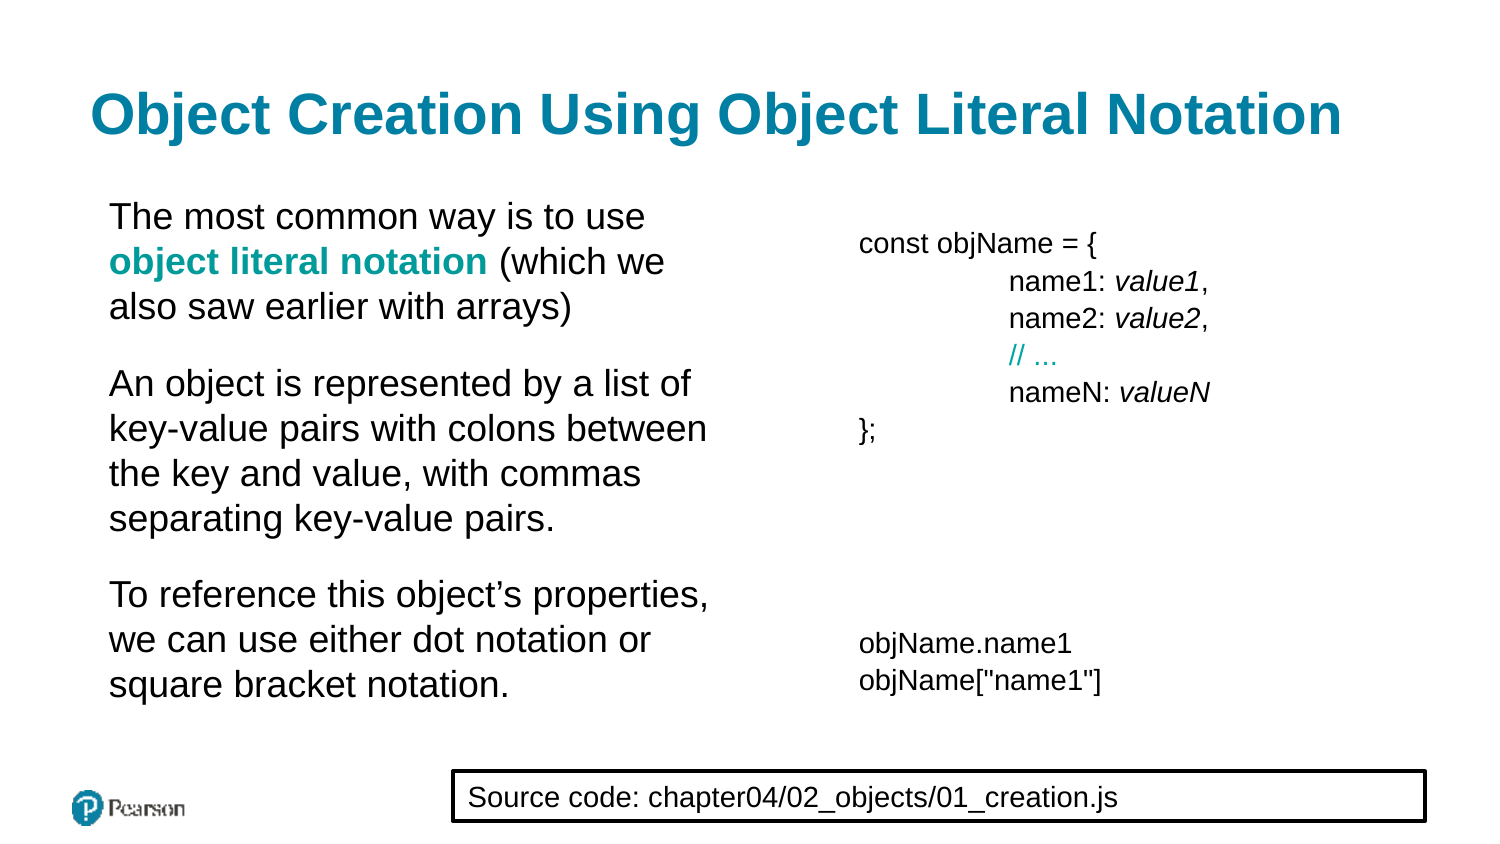

# Object Creation Using Object Literal Notation

const objName = {
	name1: value1,
	name2: value2,
	// ...
	nameN: valueN
};

objName.name1
objName["name1"]
The most common way is to use object literal notation (which we also saw earlier with arrays)
An object is represented by a list of key-value pairs with colons between the key and value, with commas separating key-value pairs.
To reference this object’s properties, we can use either dot notation or square bracket notation.

Source code: chapter04/02_objects/01_creation.js